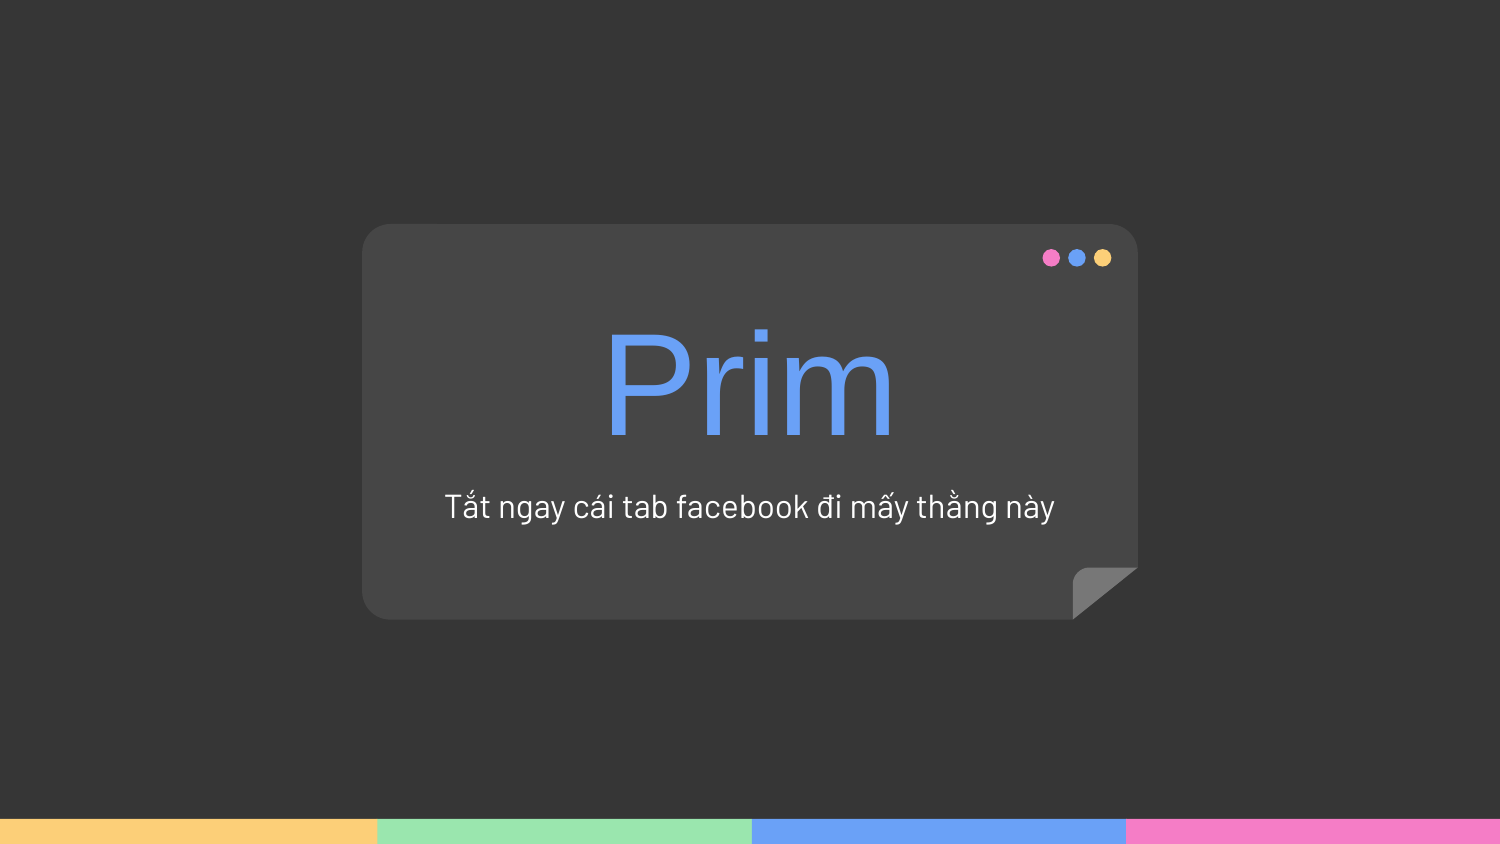

# Prim
Tắt ngay cái tab facebook đi mấy thằng này